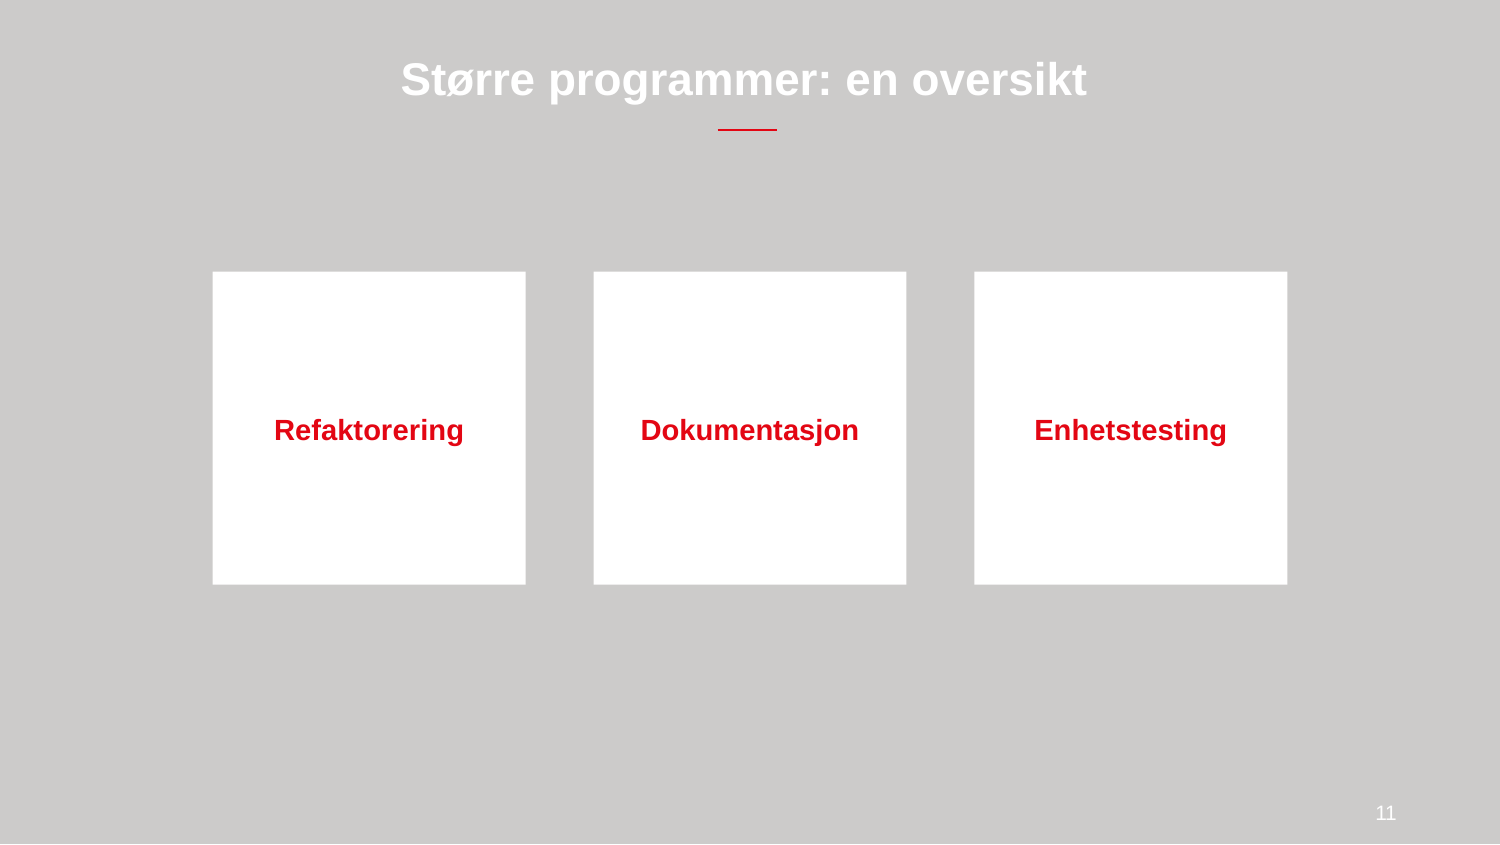

# Større programmer: en oversikt
Refaktorering
Dokumentasjon
Enhetstesting
11